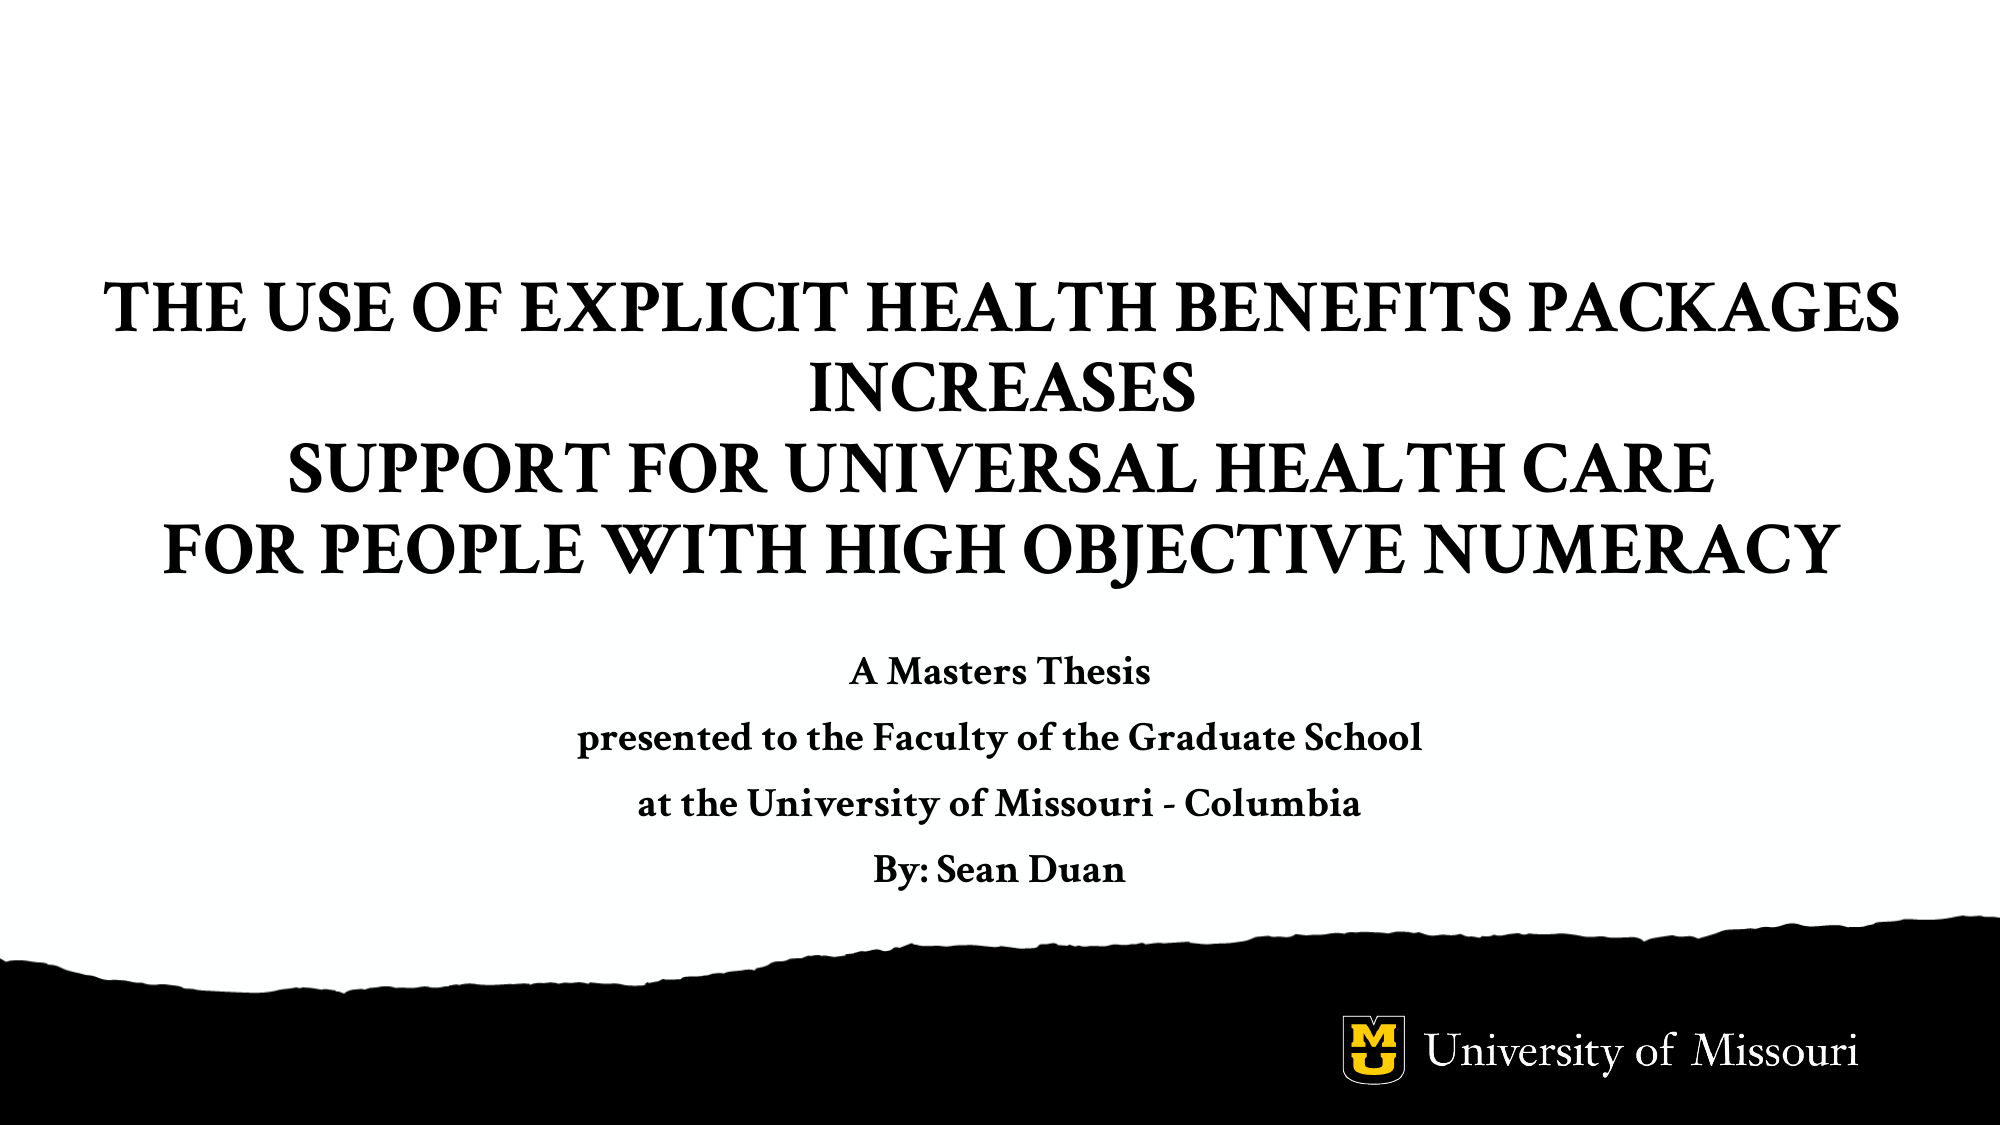

# THE USE OF EXPLICIT HEALTH BENEFITS PACKAGES INCREASES SUPPORT FOR UNIVERSAL HEALTH CARE FOR PEOPLE WITH HIGH OBJECTIVE NUMERACY
A Masters Thesis
presented to the Faculty of the Graduate School
at the University of Missouri - Columbia
By: Sean Duan